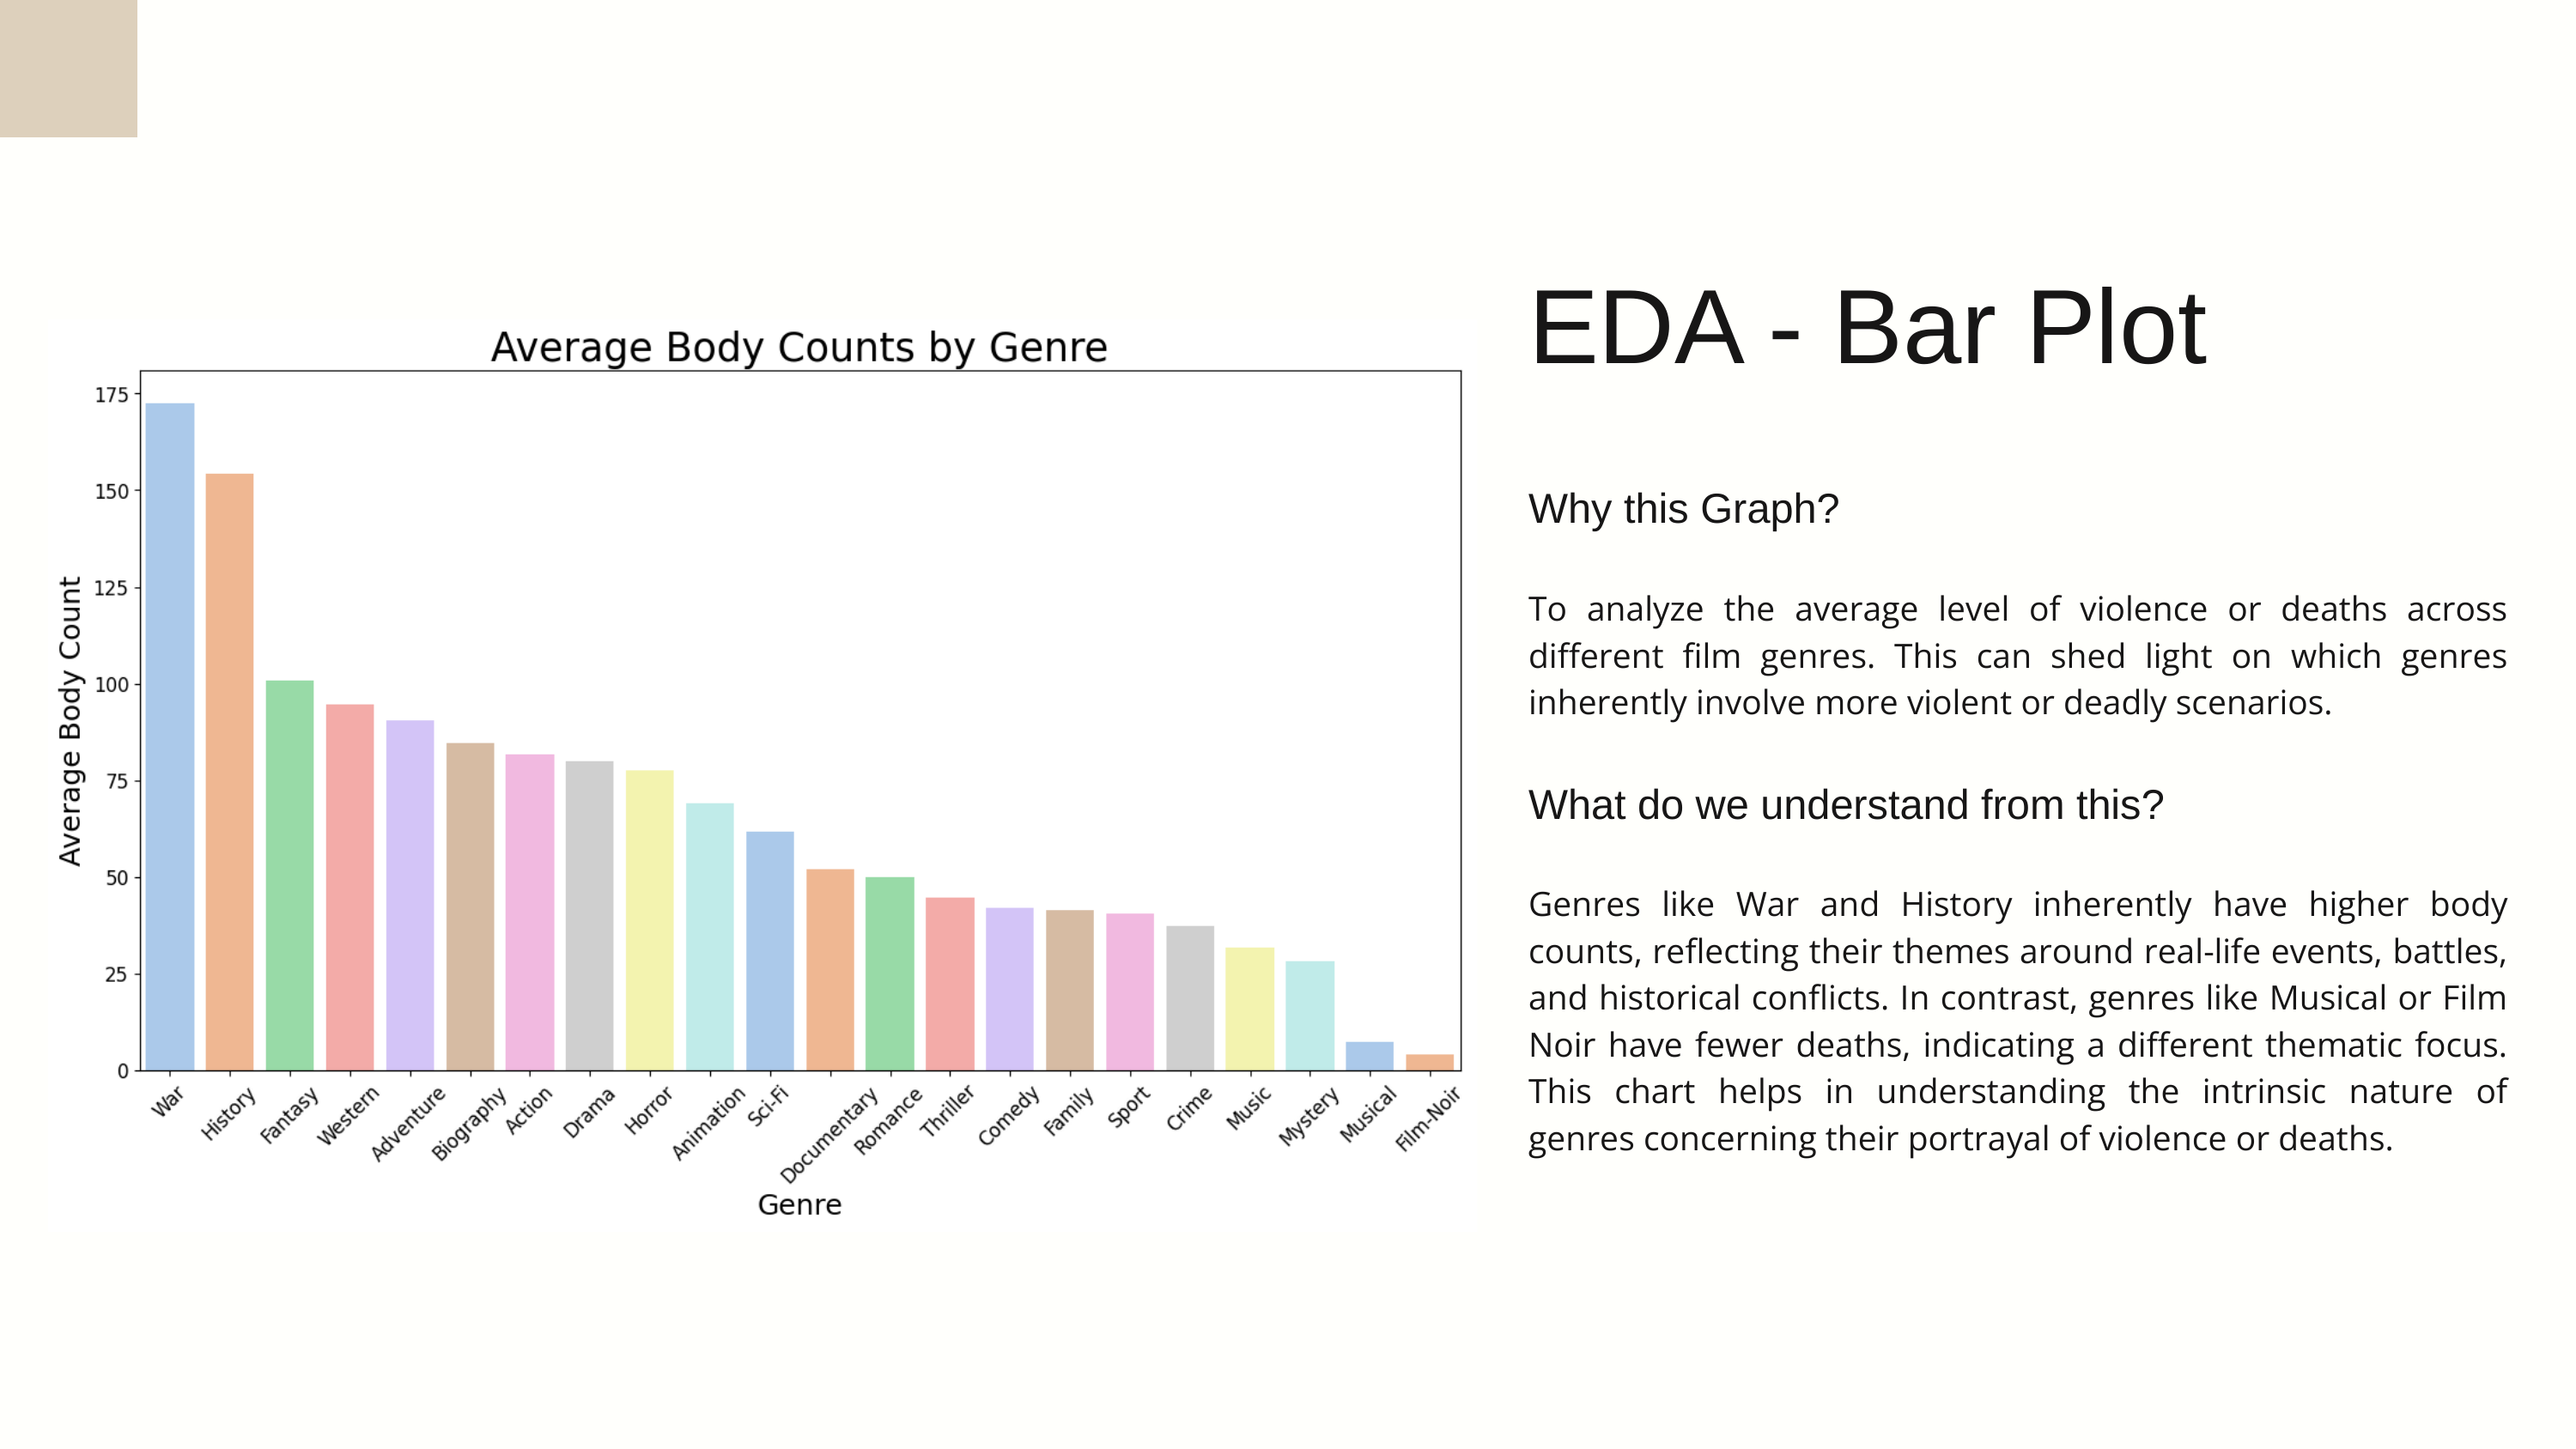

EDA - Bar Plot

Why this Graph?
To analyze the average level of violence or deaths across different film genres. This can shed light on which genres inherently involve more violent or deadly scenarios.
What do we understand from this?
Genres like War and History inherently have higher body counts, reflecting their themes around real-life events, battles, and historical conflicts. In contrast, genres like Musical or Film Noir have fewer deaths, indicating a different thematic focus. This chart helps in understanding the intrinsic nature of genres concerning their portrayal of violence or deaths.